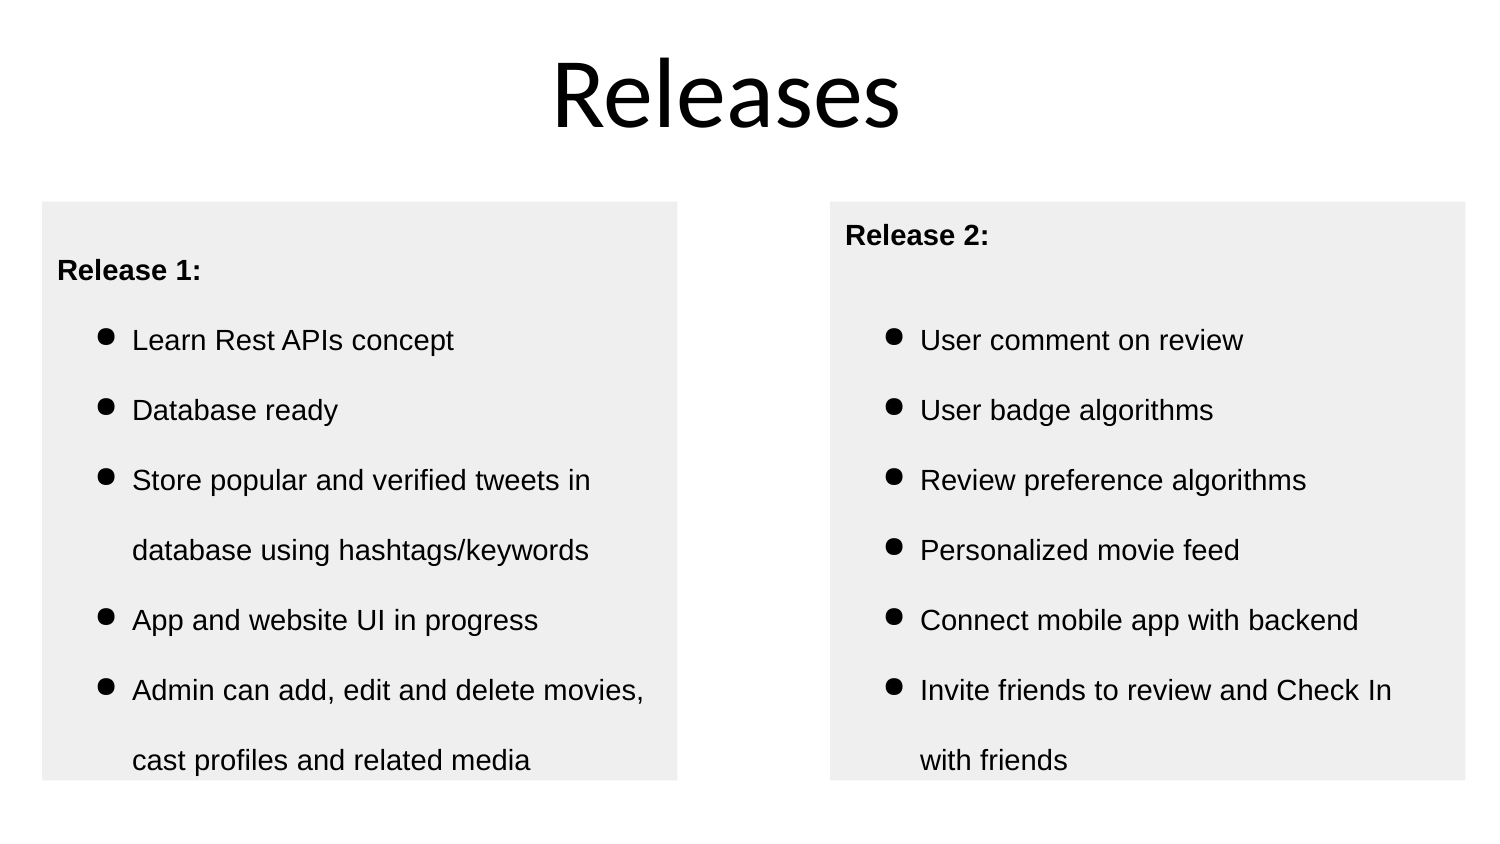

Releases
Release 1:
Learn Rest APIs concept
Database ready
Store popular and verified tweets in database using hashtags/keywords
App and website UI in progress
Admin can add, edit and delete movies, cast profiles and related media
Release 2:

User comment on review
User badge algorithms
Review preference algorithms
Personalized movie feed
Connect mobile app with backend
Invite friends to review and Check In with friends